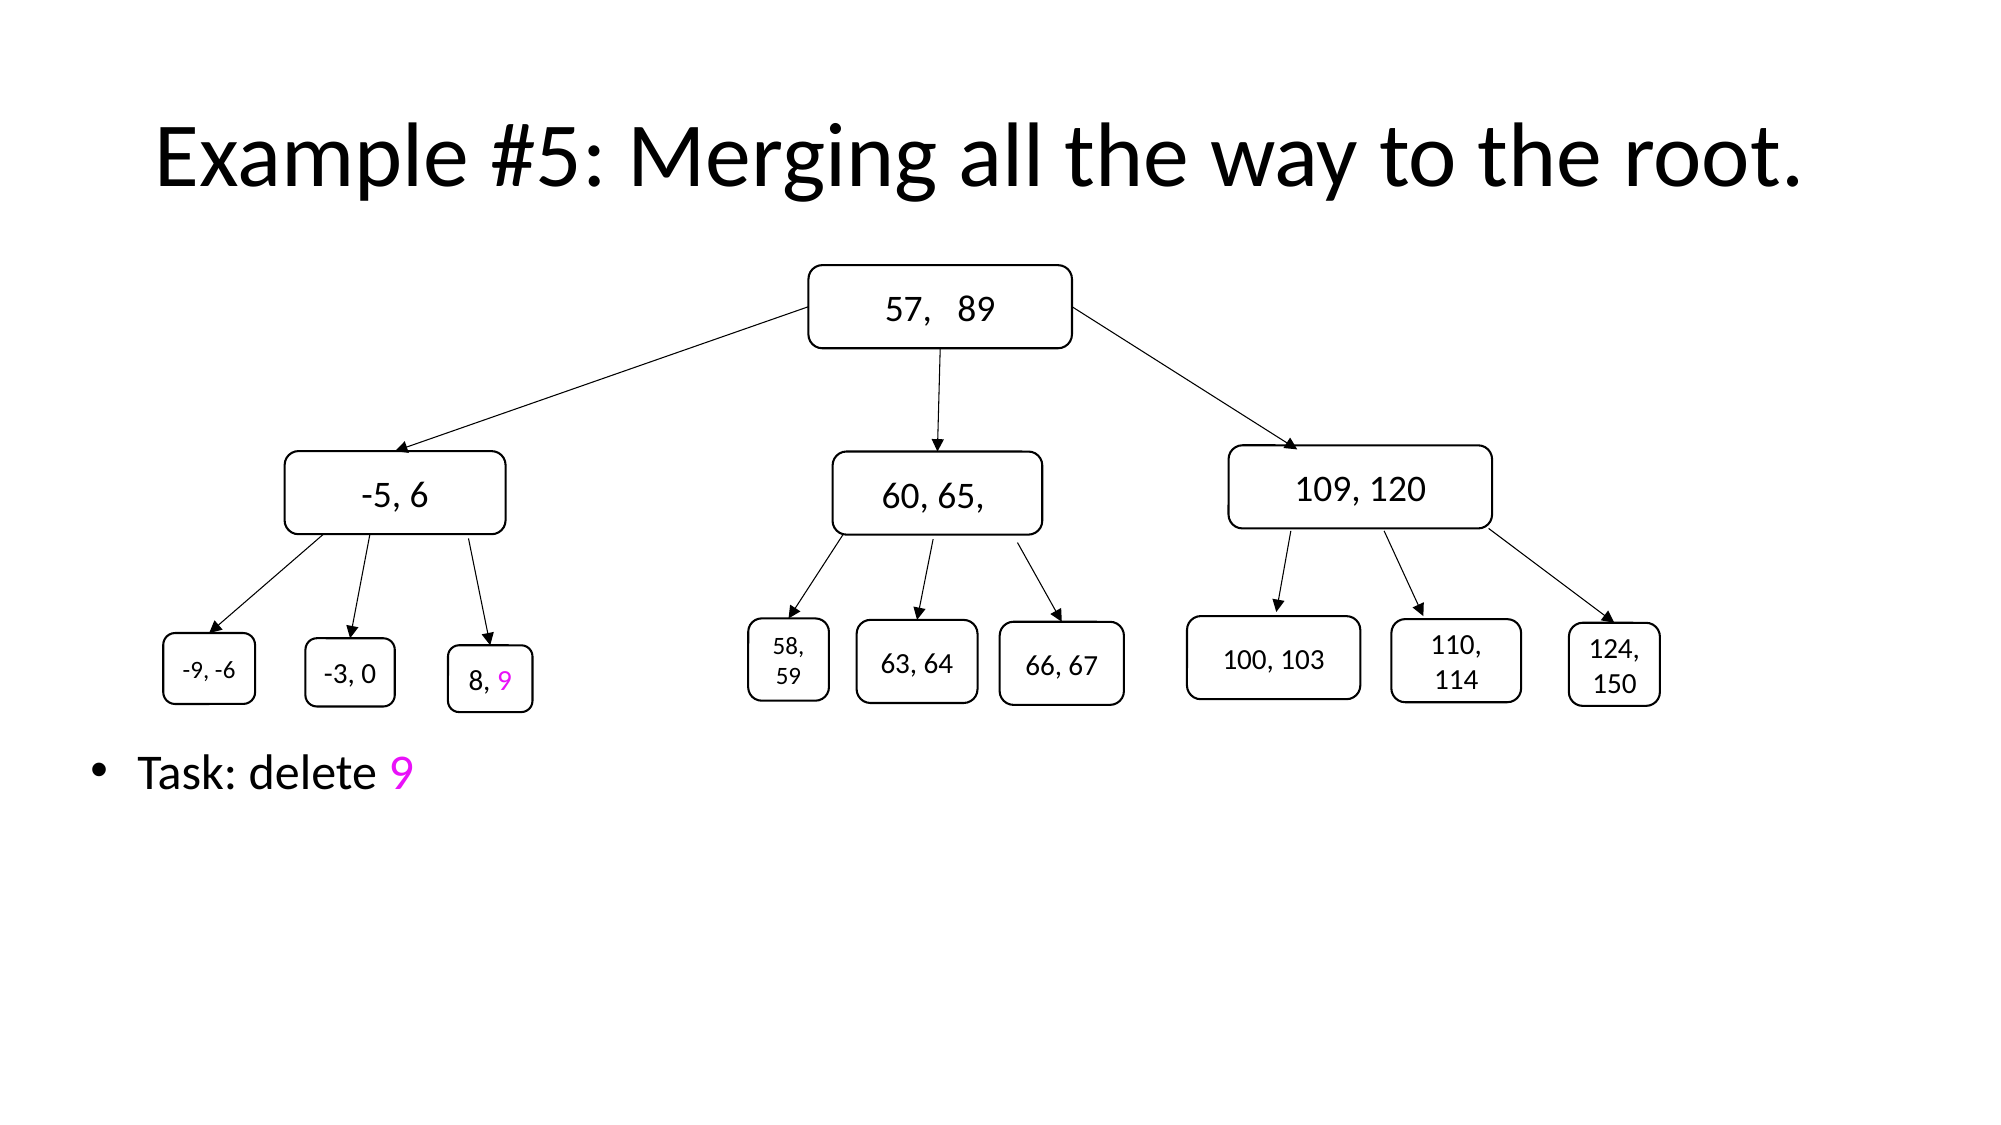

# Example #5: Merging all the way to the root.
57,   89
109, 120
-5, 6
60, 65,
100, 103
58, 59
110, 114
63, 64
66, 67
124, 150
-9, -6
-3, 0
8, 9
Task: delete 9